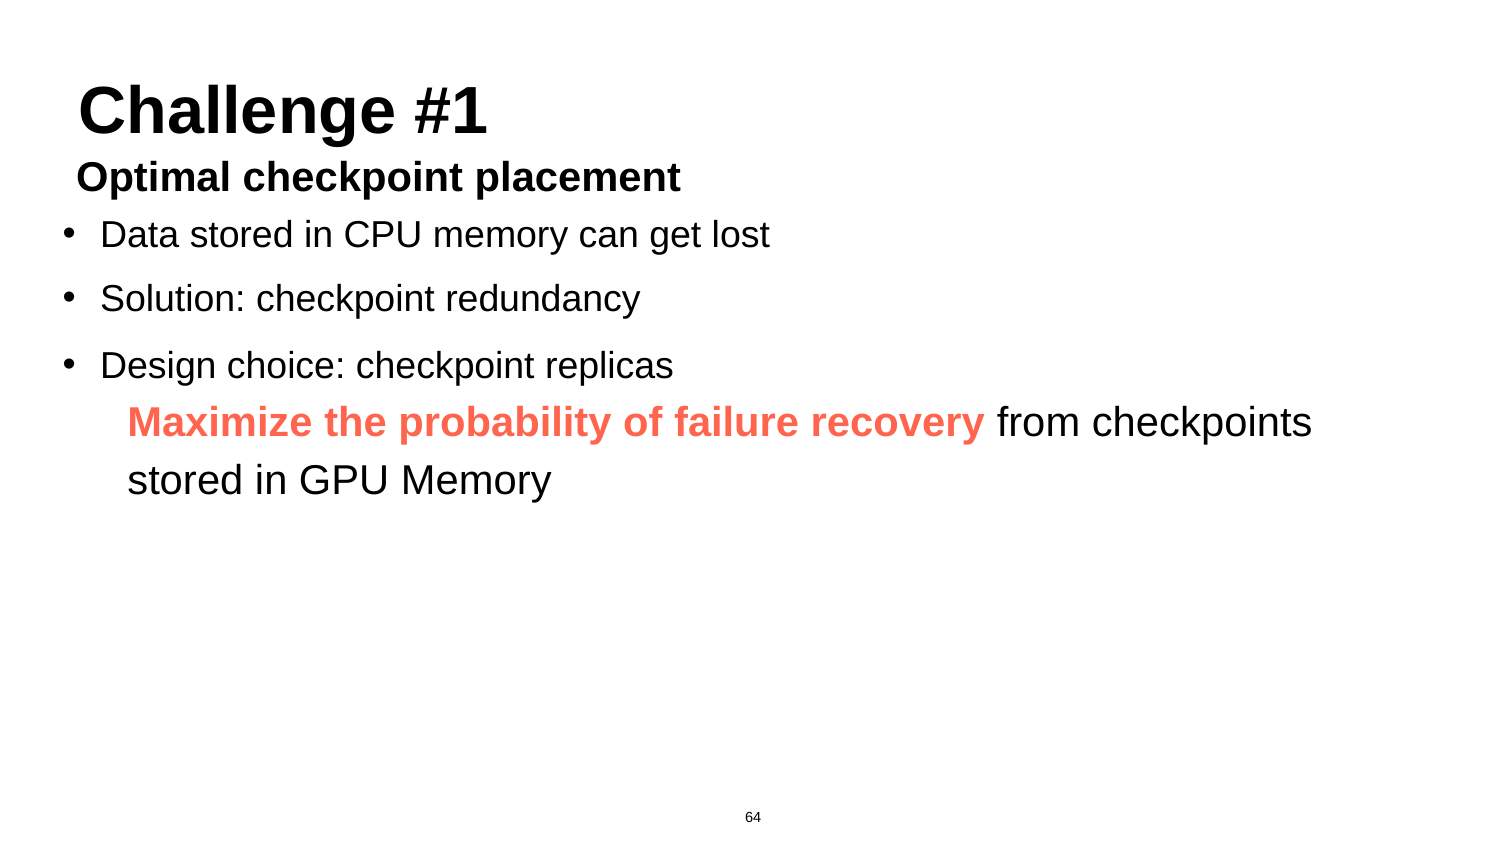

# Challenge #1
Optimal checkpoint placement
Data stored in CPU memory can get lost
Solution: checkpoint redundancy
Design choice: checkpoint replicas
Maximize the probability of failure recovery from checkpoints stored in GPU Memory
1
64